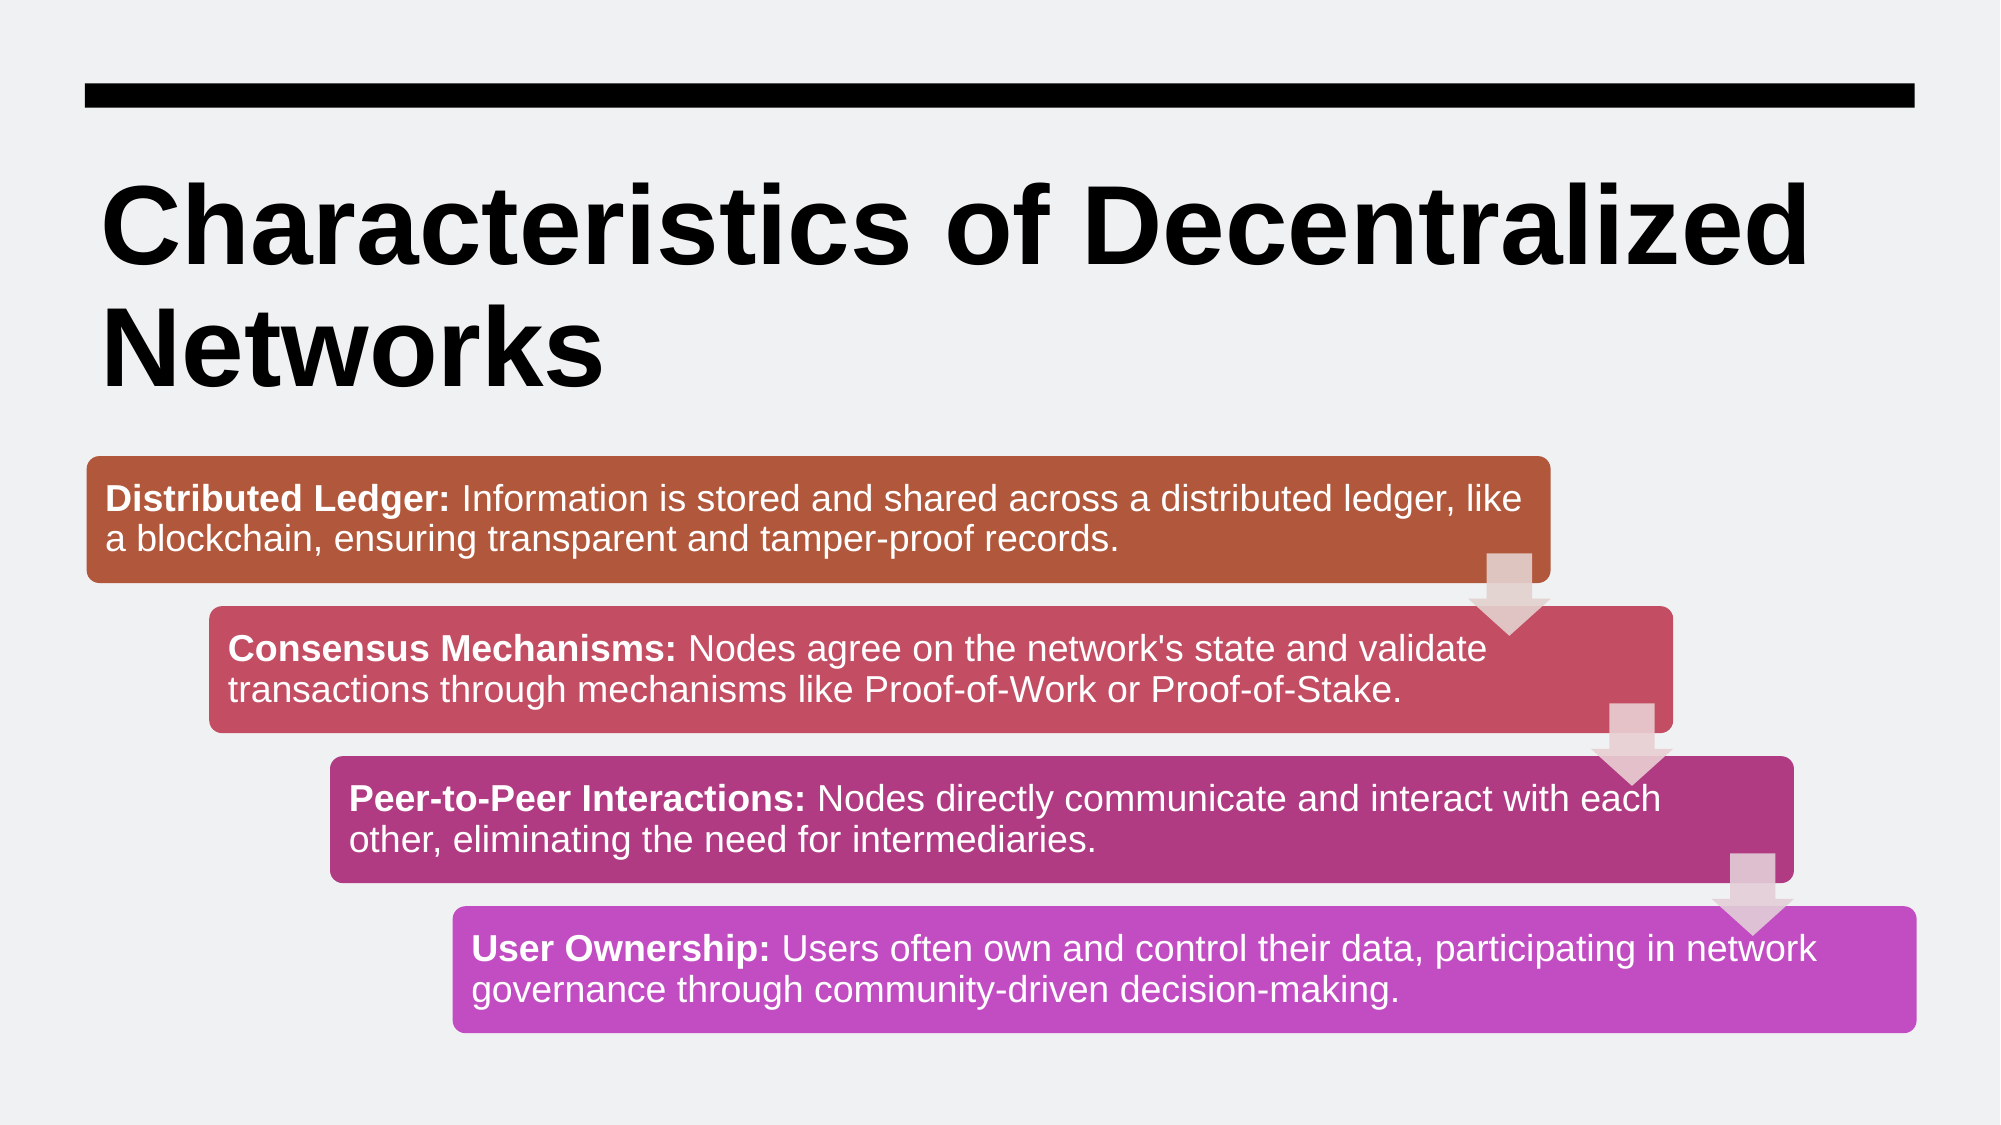

# Characteristics of Decentralized Networks
Distributed Ledger: Information is stored and shared across a distributed ledger, like a blockchain, ensuring transparent and tamper-proof records.
Consensus Mechanisms: Nodes agree on the network's state and validate transactions through mechanisms like Proof-of-Work or Proof-of-Stake.
Peer-to-Peer Interactions: Nodes directly communicate and interact with each other, eliminating the need for intermediaries.
User Ownership: Users often own and control their data, participating in network governance through community-driven decision-making.